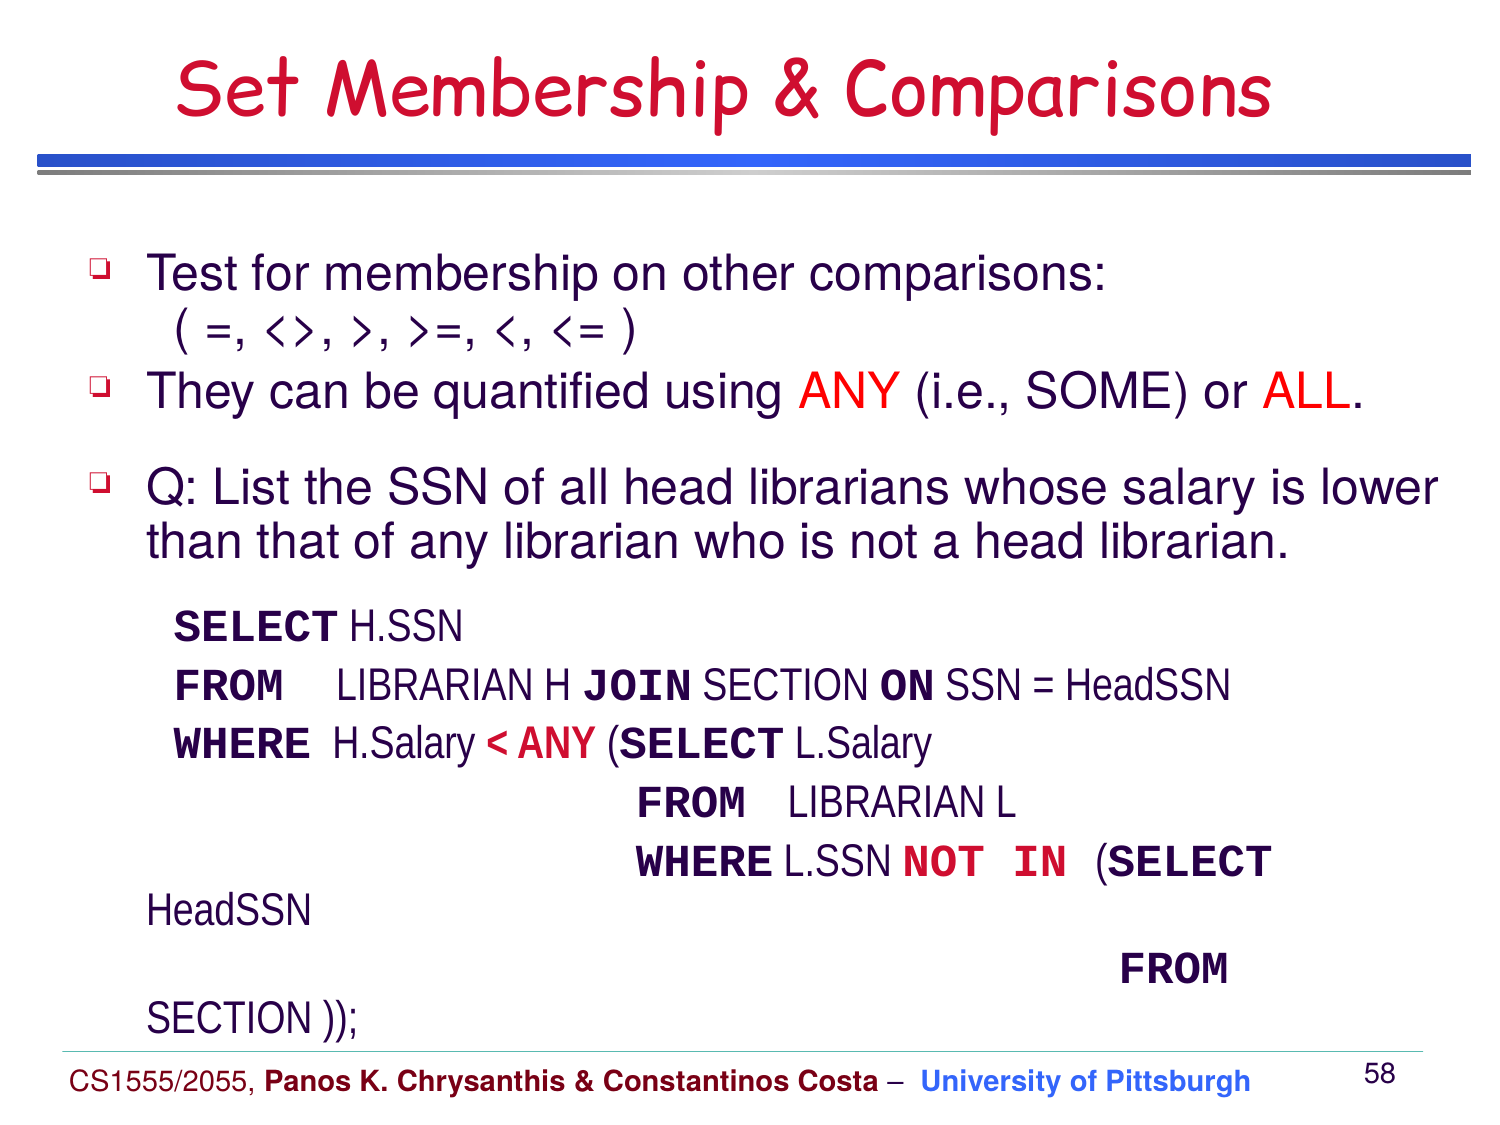

# Set Membership & Comparisons

Test for membership on other comparisons:
  ( =, <>, >, >=, <, <= )
They can be quantified using ANY (i.e., SOME) or ALL.

Q: List the SSN of all head librarians whose salary is lower than that of any librarian who is not a head librarian.

        SELECT H.SSN
        FROM     LIBRARIAN H JOIN SECTION ON SSN = HeadSSN
        WHERE  H.Salary < ANY (SELECT L.Salary
                                                    FROM    LIBRARIAN L
                                                    WHERE L.SSN NOT IN (SELECT HeadSSN
                                                                                                  FROM SECTION ));